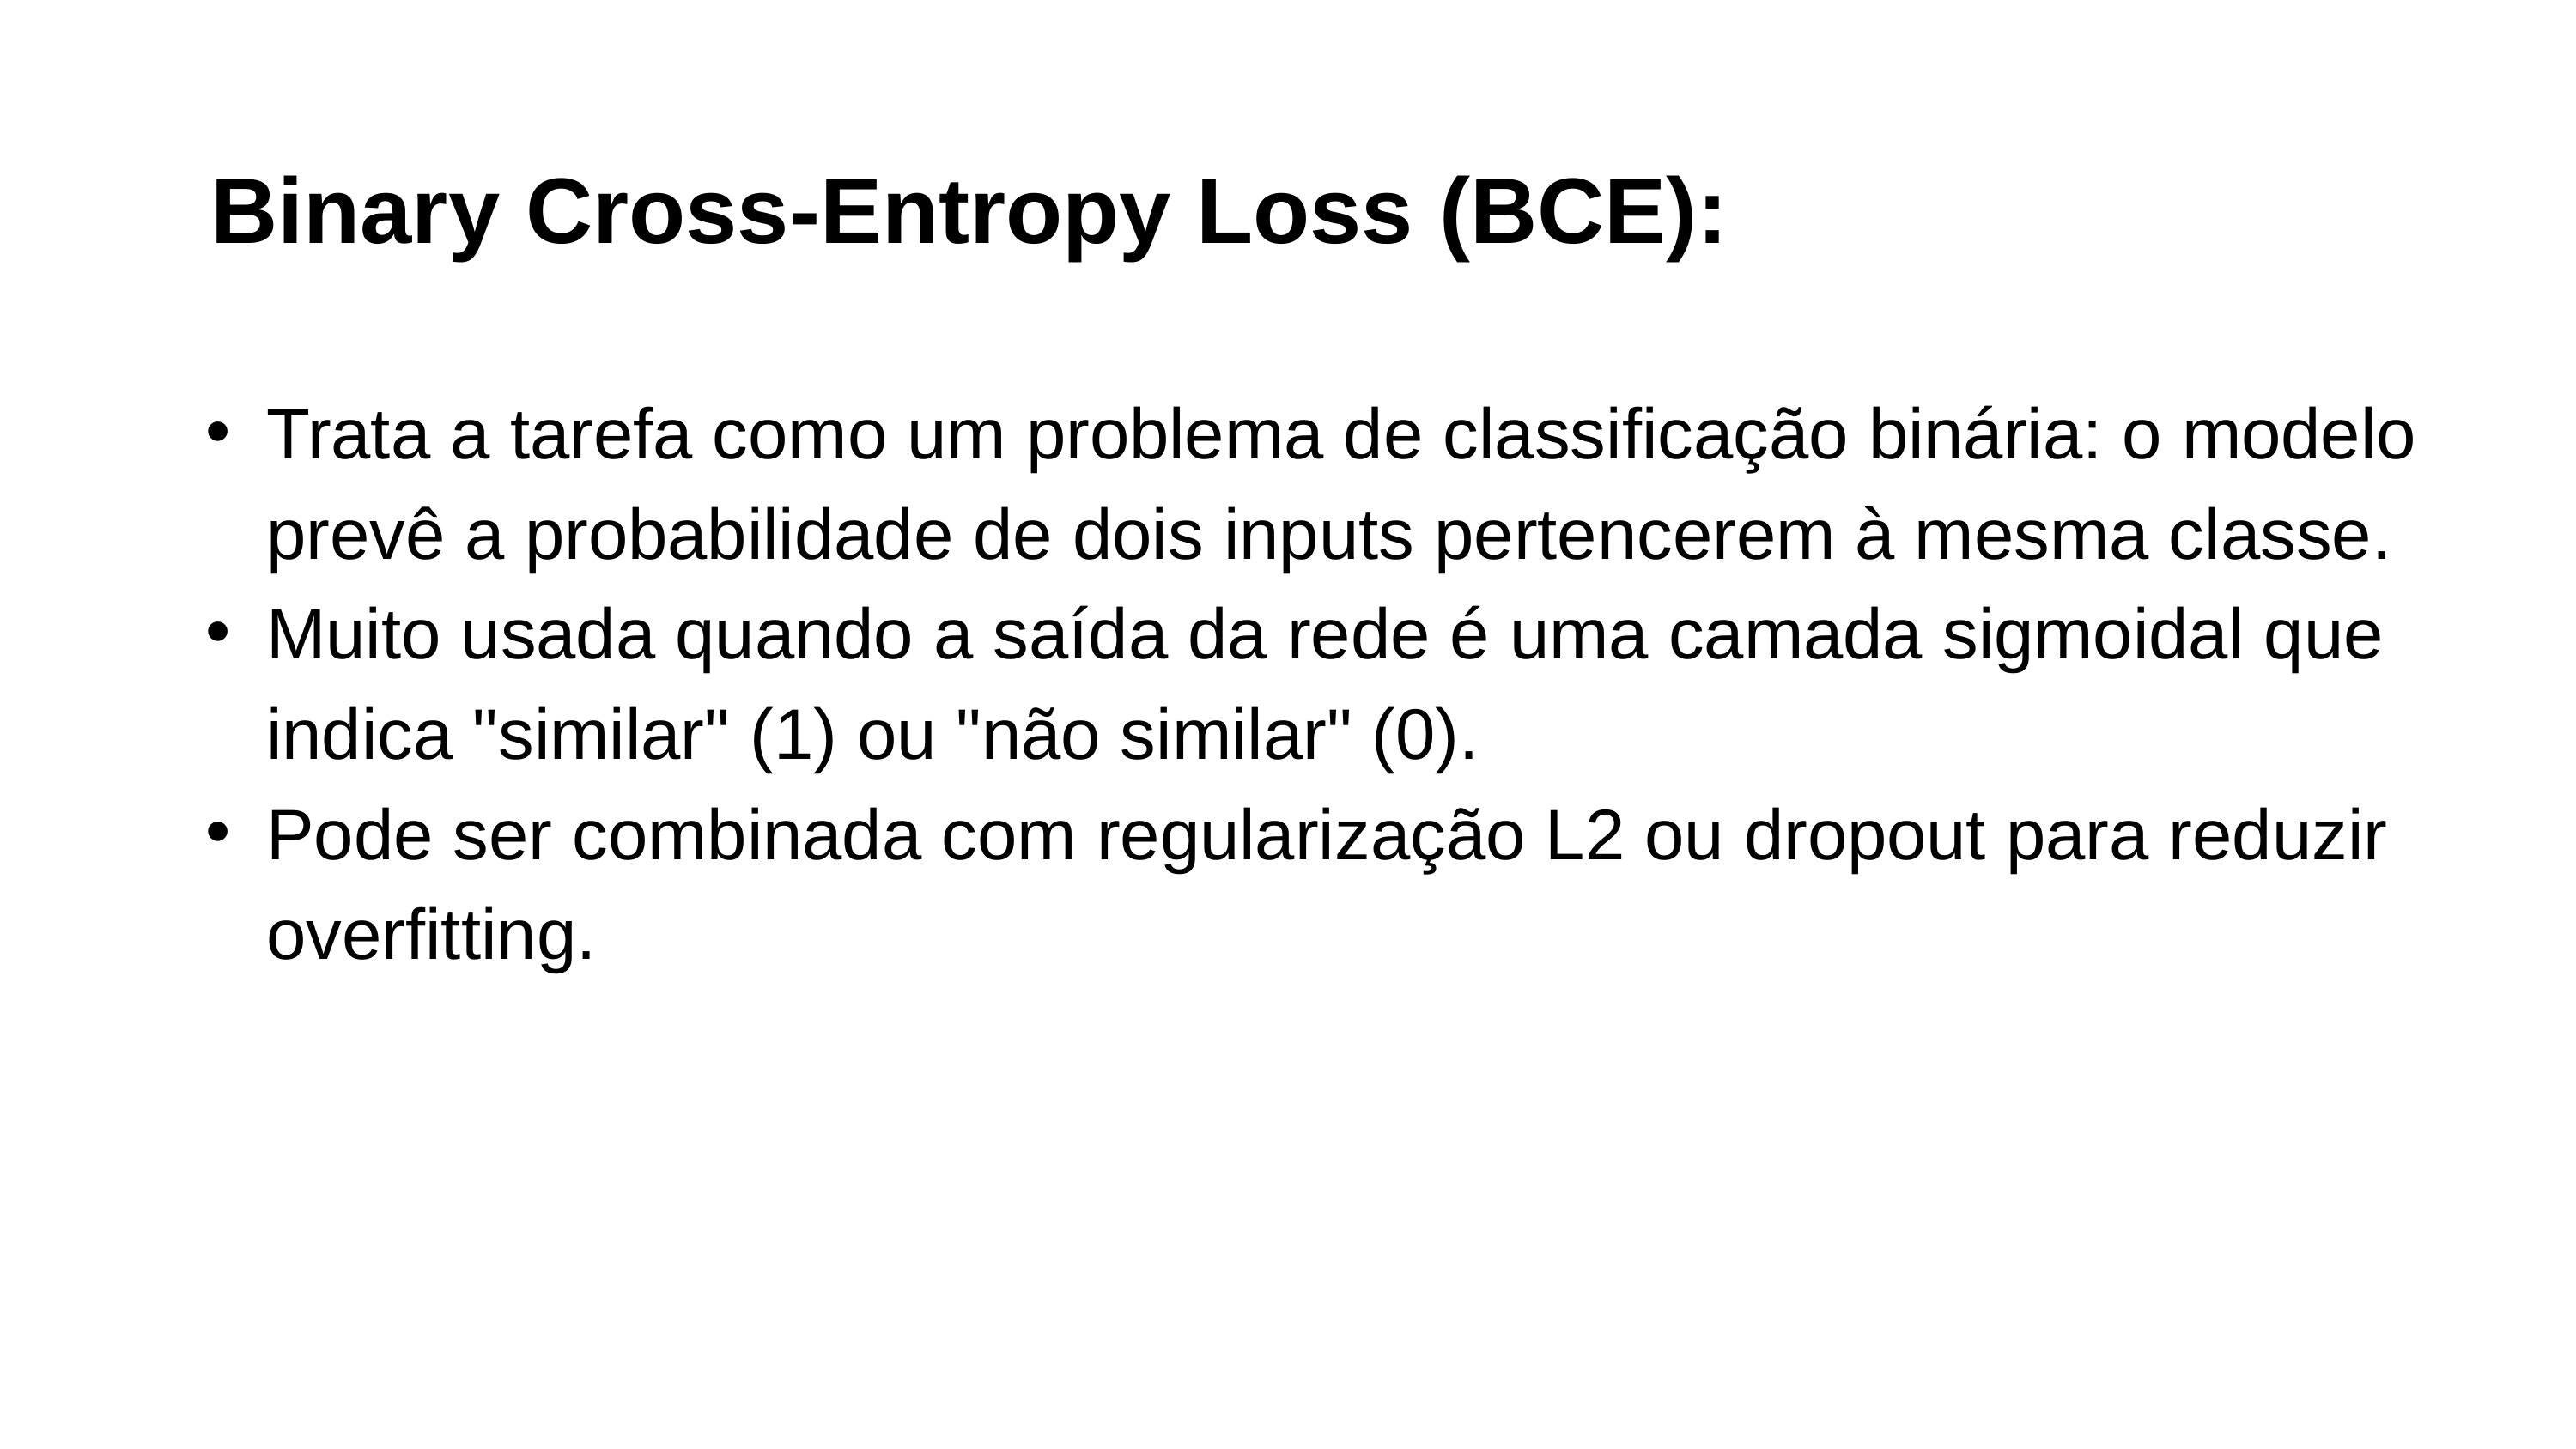

Binary Cross-Entropy Loss (BCE):

Trata a tarefa como um problema de classificação binária: o modelo prevê a probabilidade de dois inputs pertencerem à mesma classe.
Muito usada quando a saída da rede é uma camada sigmoidal que indica "similar" (1) ou "não similar" (0).
Pode ser combinada com regularização L2 ou dropout para reduzir overfitting.